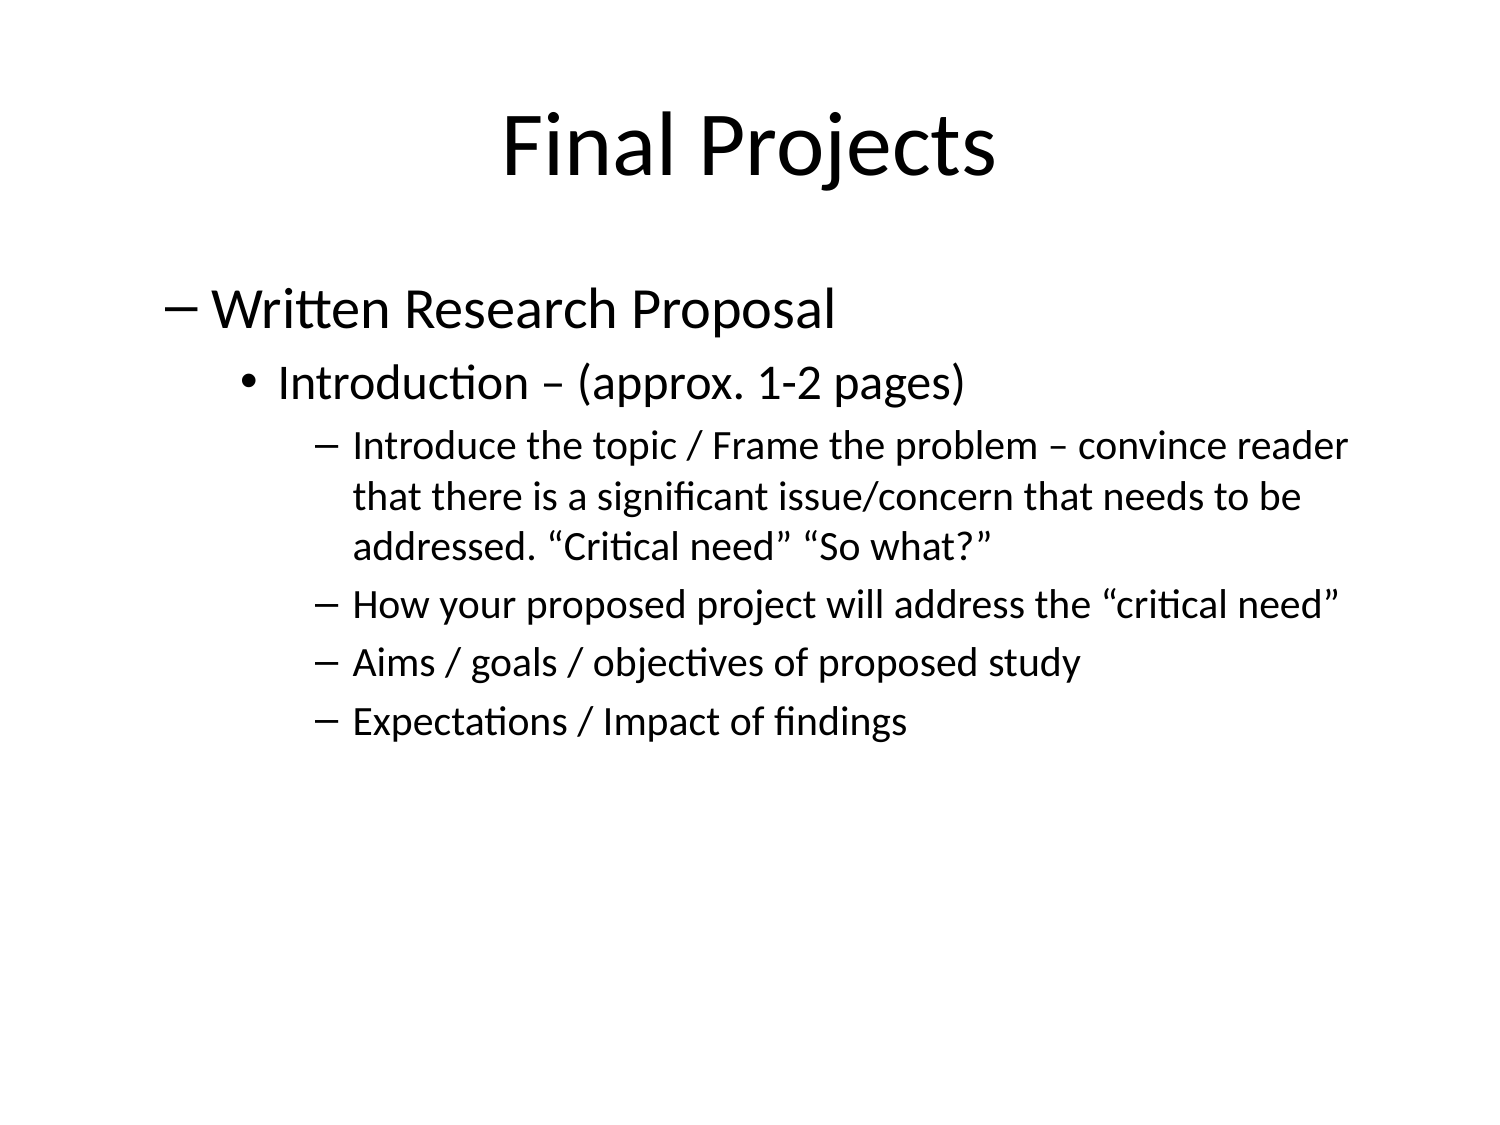

# Final Projects
Written Research Proposal
Introduction – (approx. 1-2 pages)
Introduce the topic / Frame the problem – convince reader that there is a significant issue/concern that needs to be addressed. “Critical need” “So what?”
How your proposed project will address the “critical need”
Aims / goals / objectives of proposed study
Expectations / Impact of findings